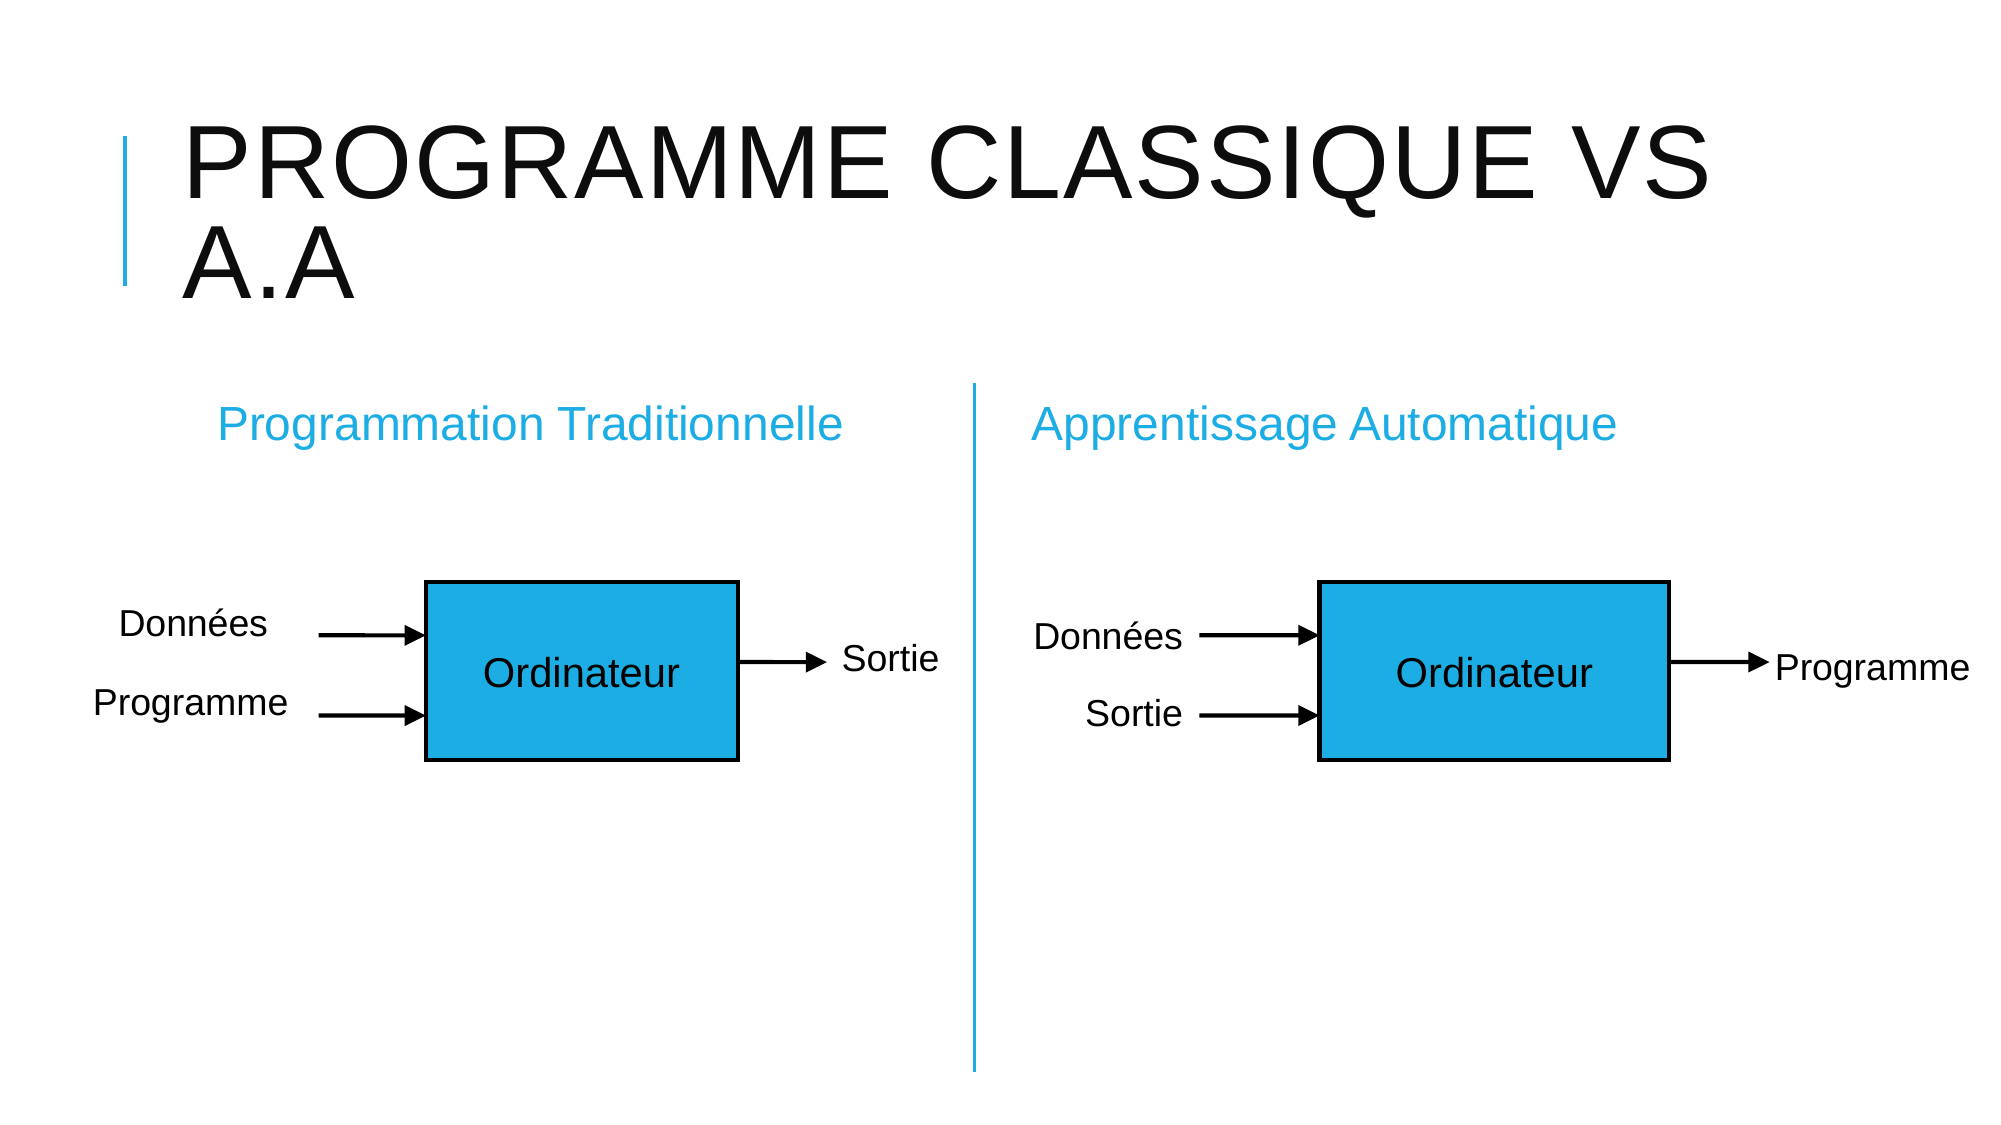

# Programme Classique Vs A.A
  Programmation Traditionnelle
  Apprentissage Automatique
Ordinateur
Données
Sortie

Programme

Ordinateur
Données

Programme

Sortie